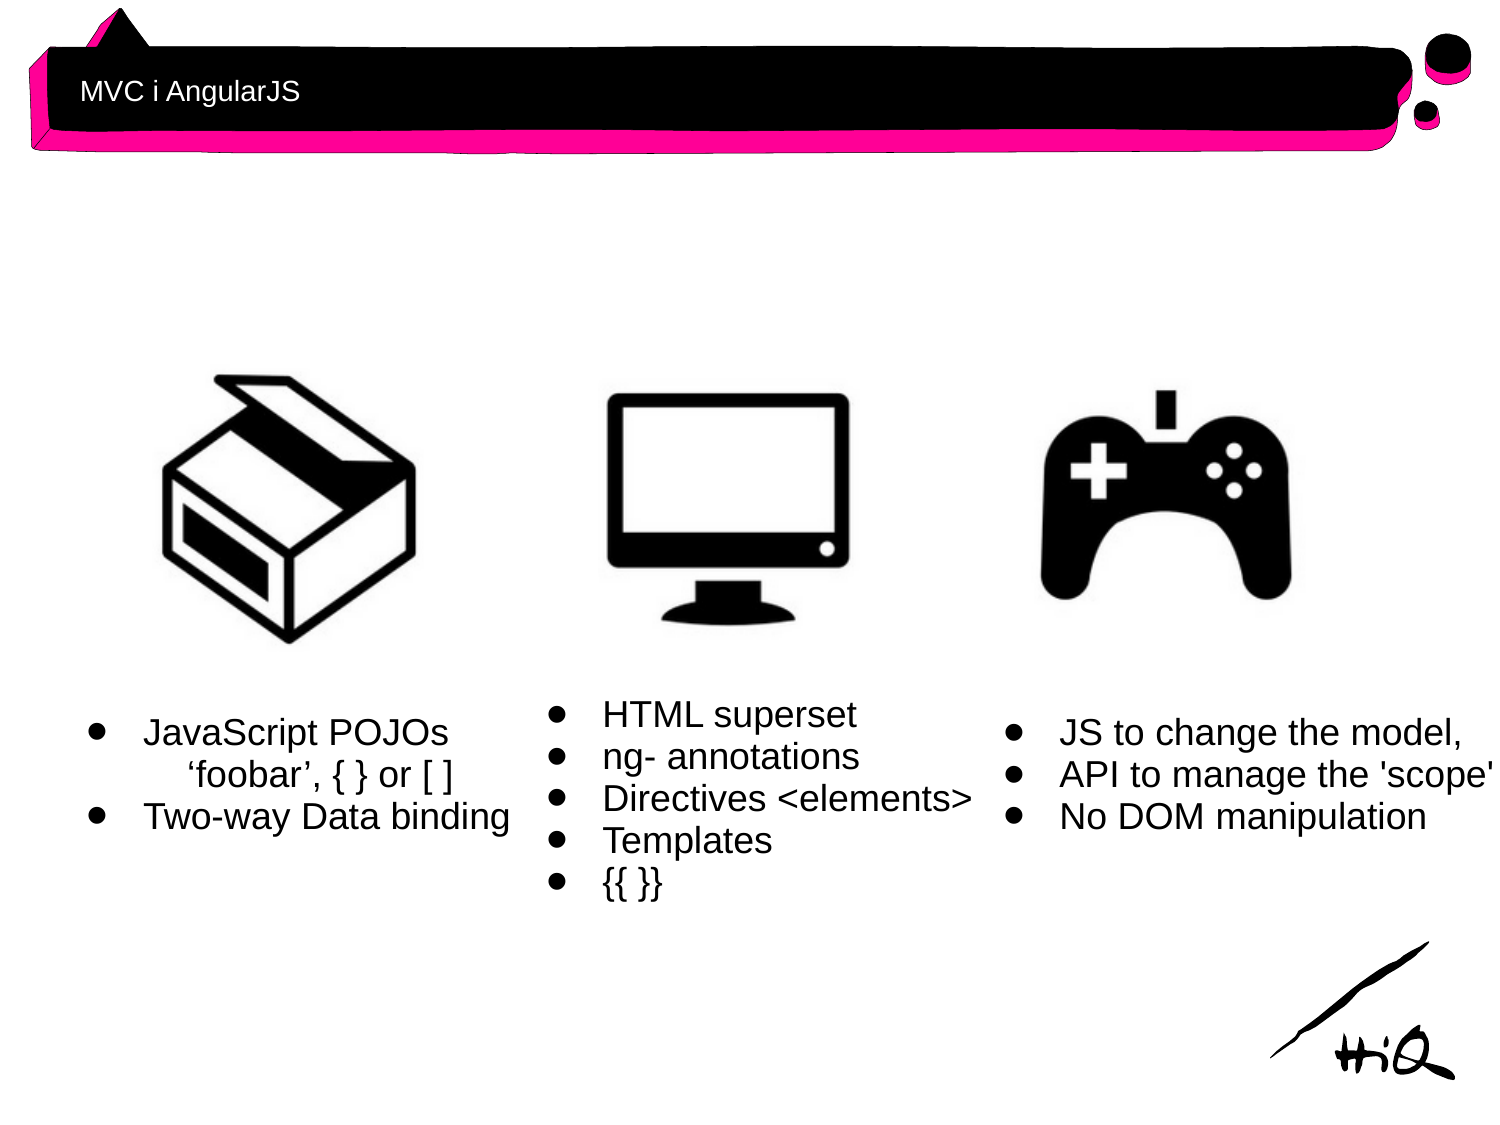

# MVC i AngularJS

JS to change the model,
API to manage the 'scope'
No DOM manipulation
JavaScript POJOs
        ‘foobar’, { } or [ ]
Two-way Data binding
HTML superset
ng- annotations
Directives <elements>
Templates
{{ }}